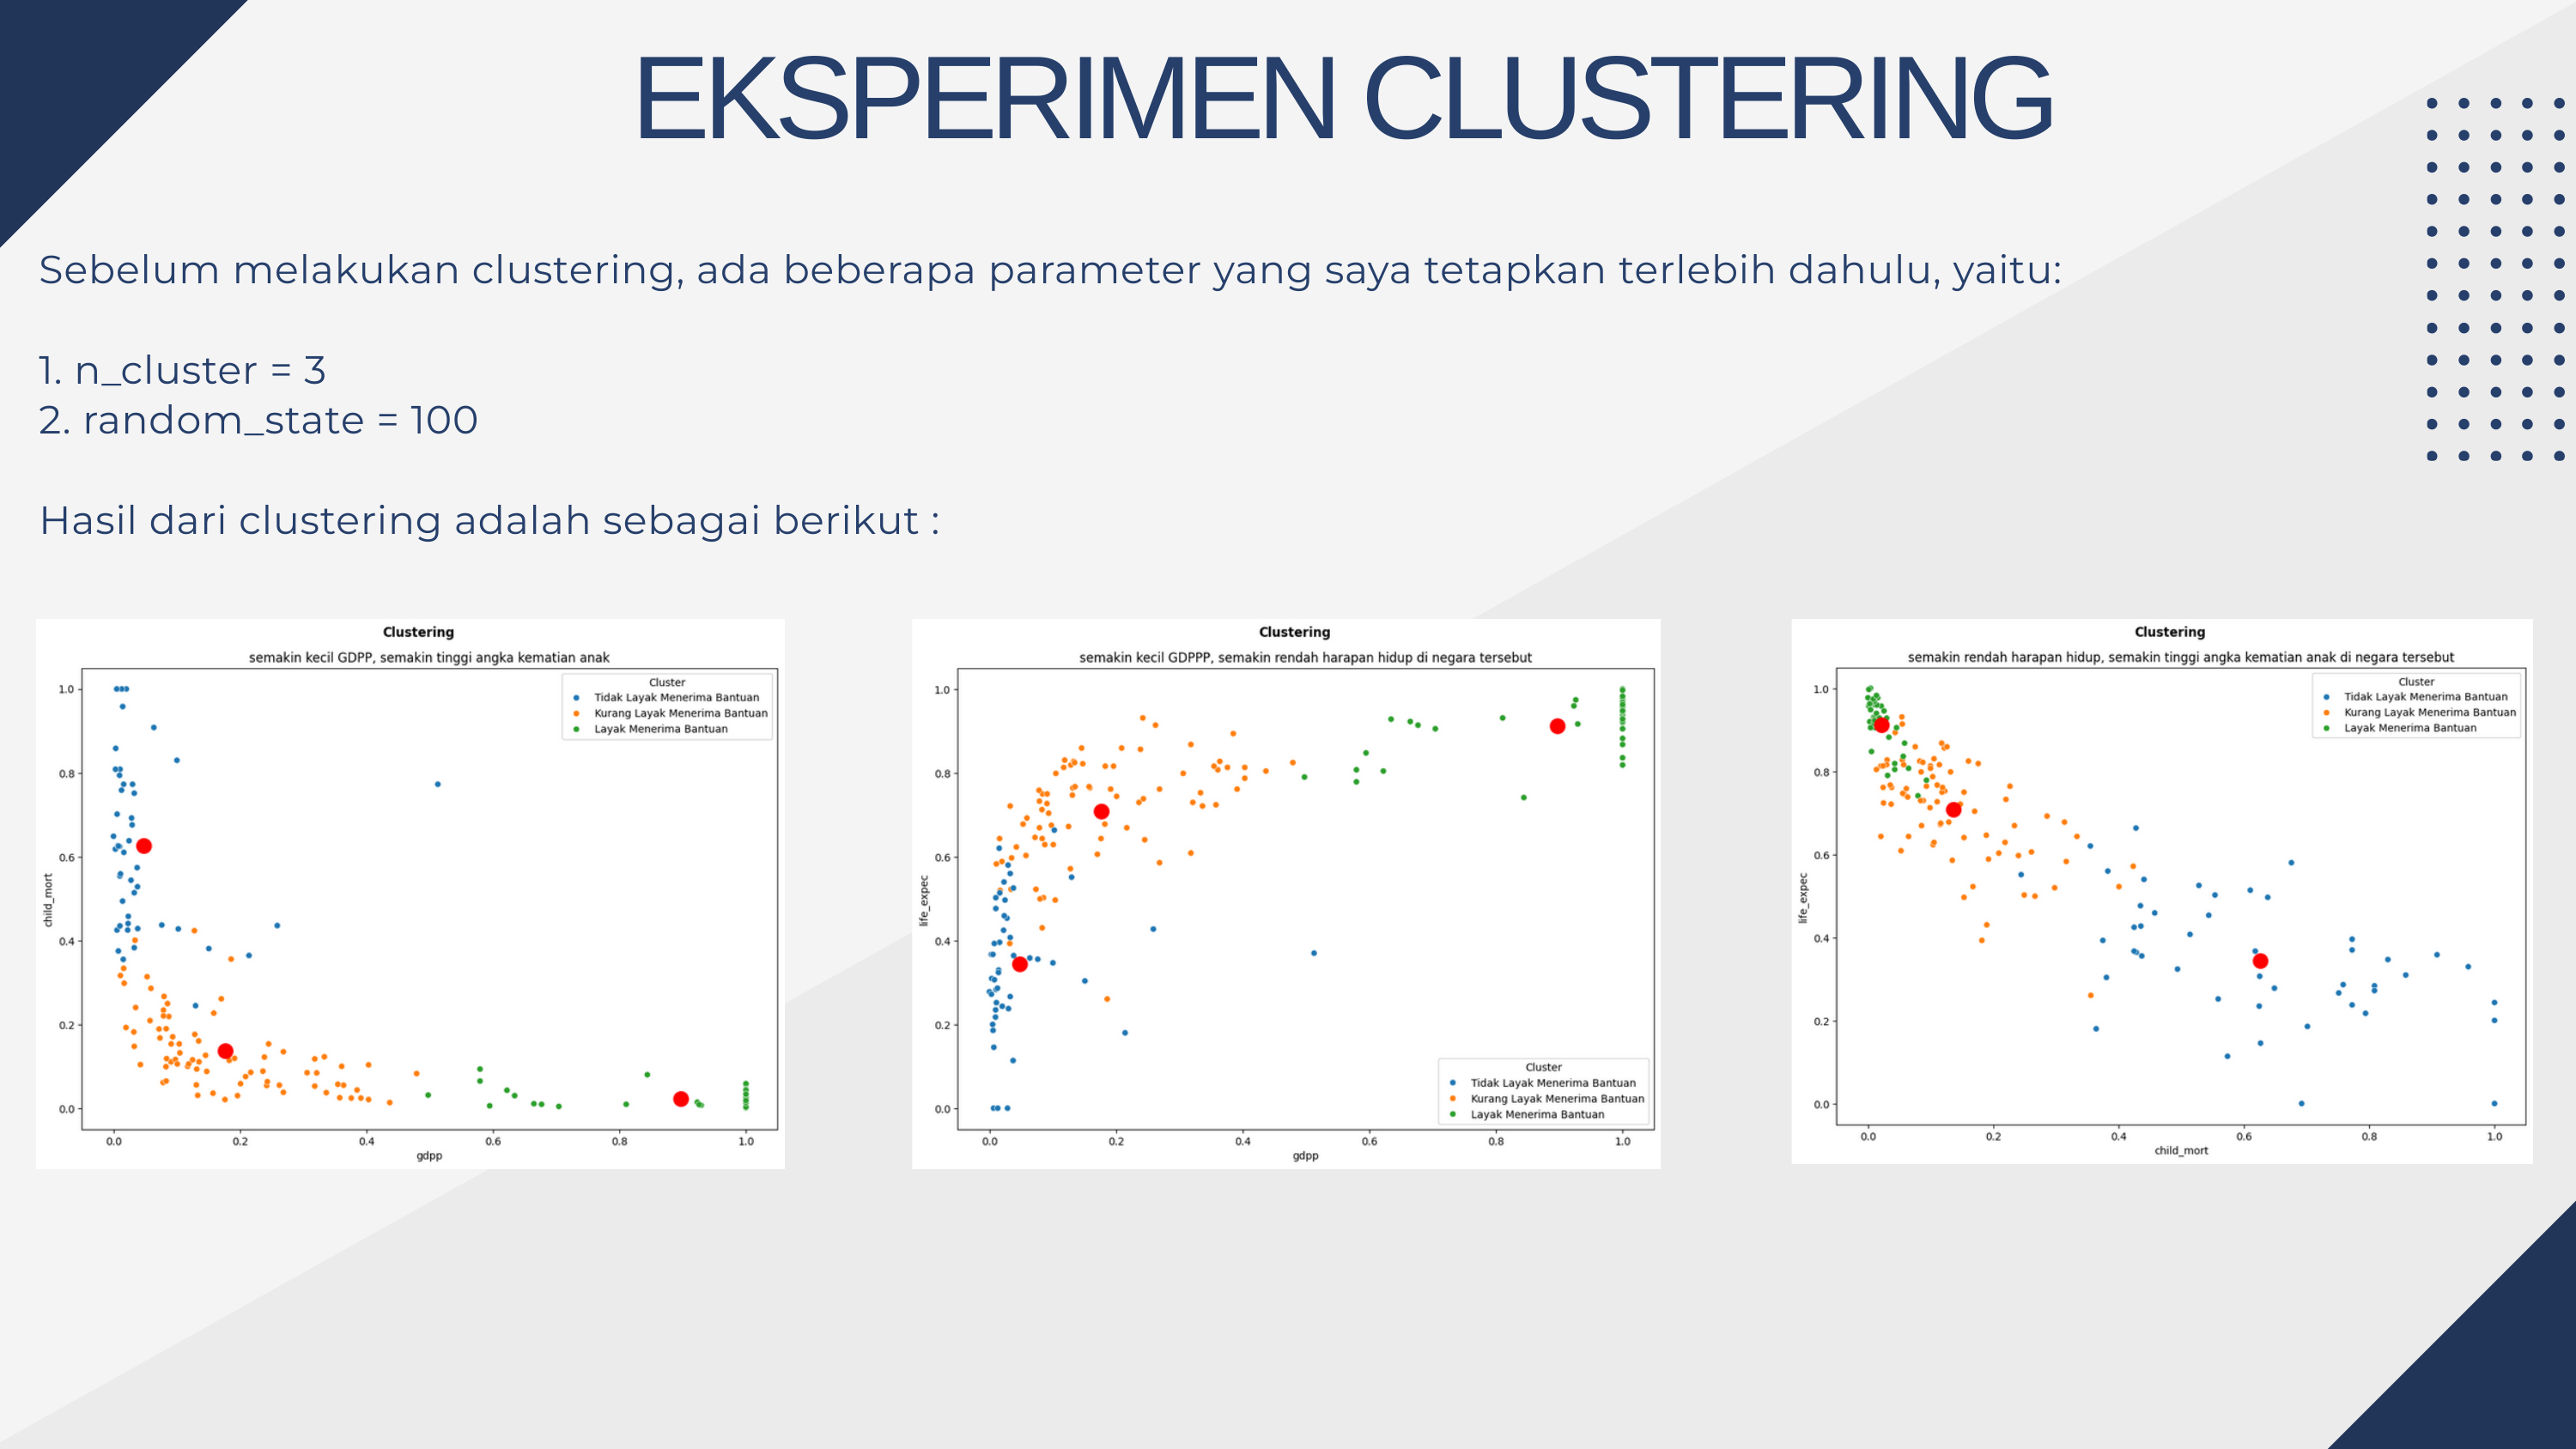

EKSPERIMEN CLUSTERING

Sebelum melakukan clustering, ada beberapa parameter yang saya tetapkan terlebih dahulu, yaitu:

1. n_cluster = 3
2. random_state = 100

Hasil dari clustering adalah sebagai berikut :